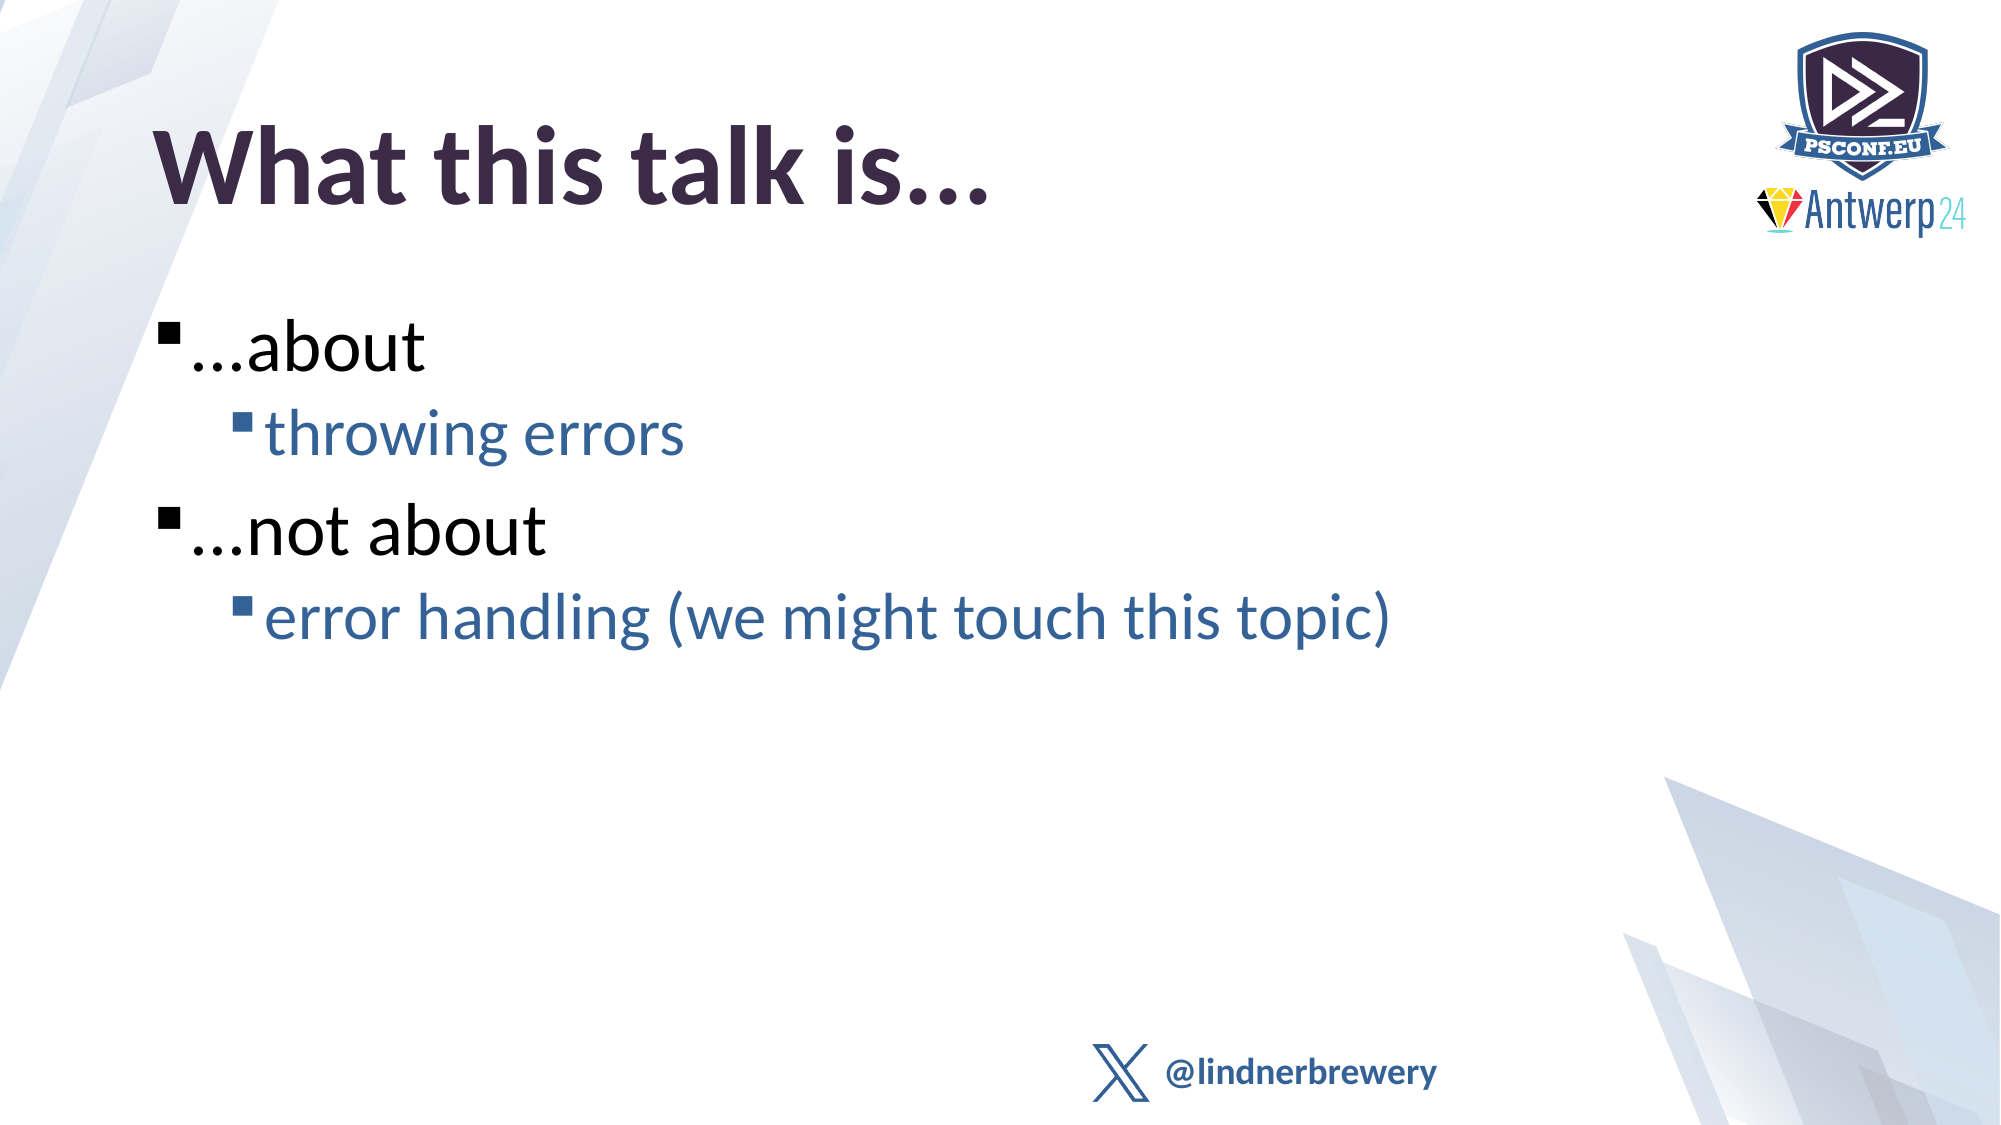

# What this talk is...
...about
throwing errors
...not about
error handling (we might touch this topic)